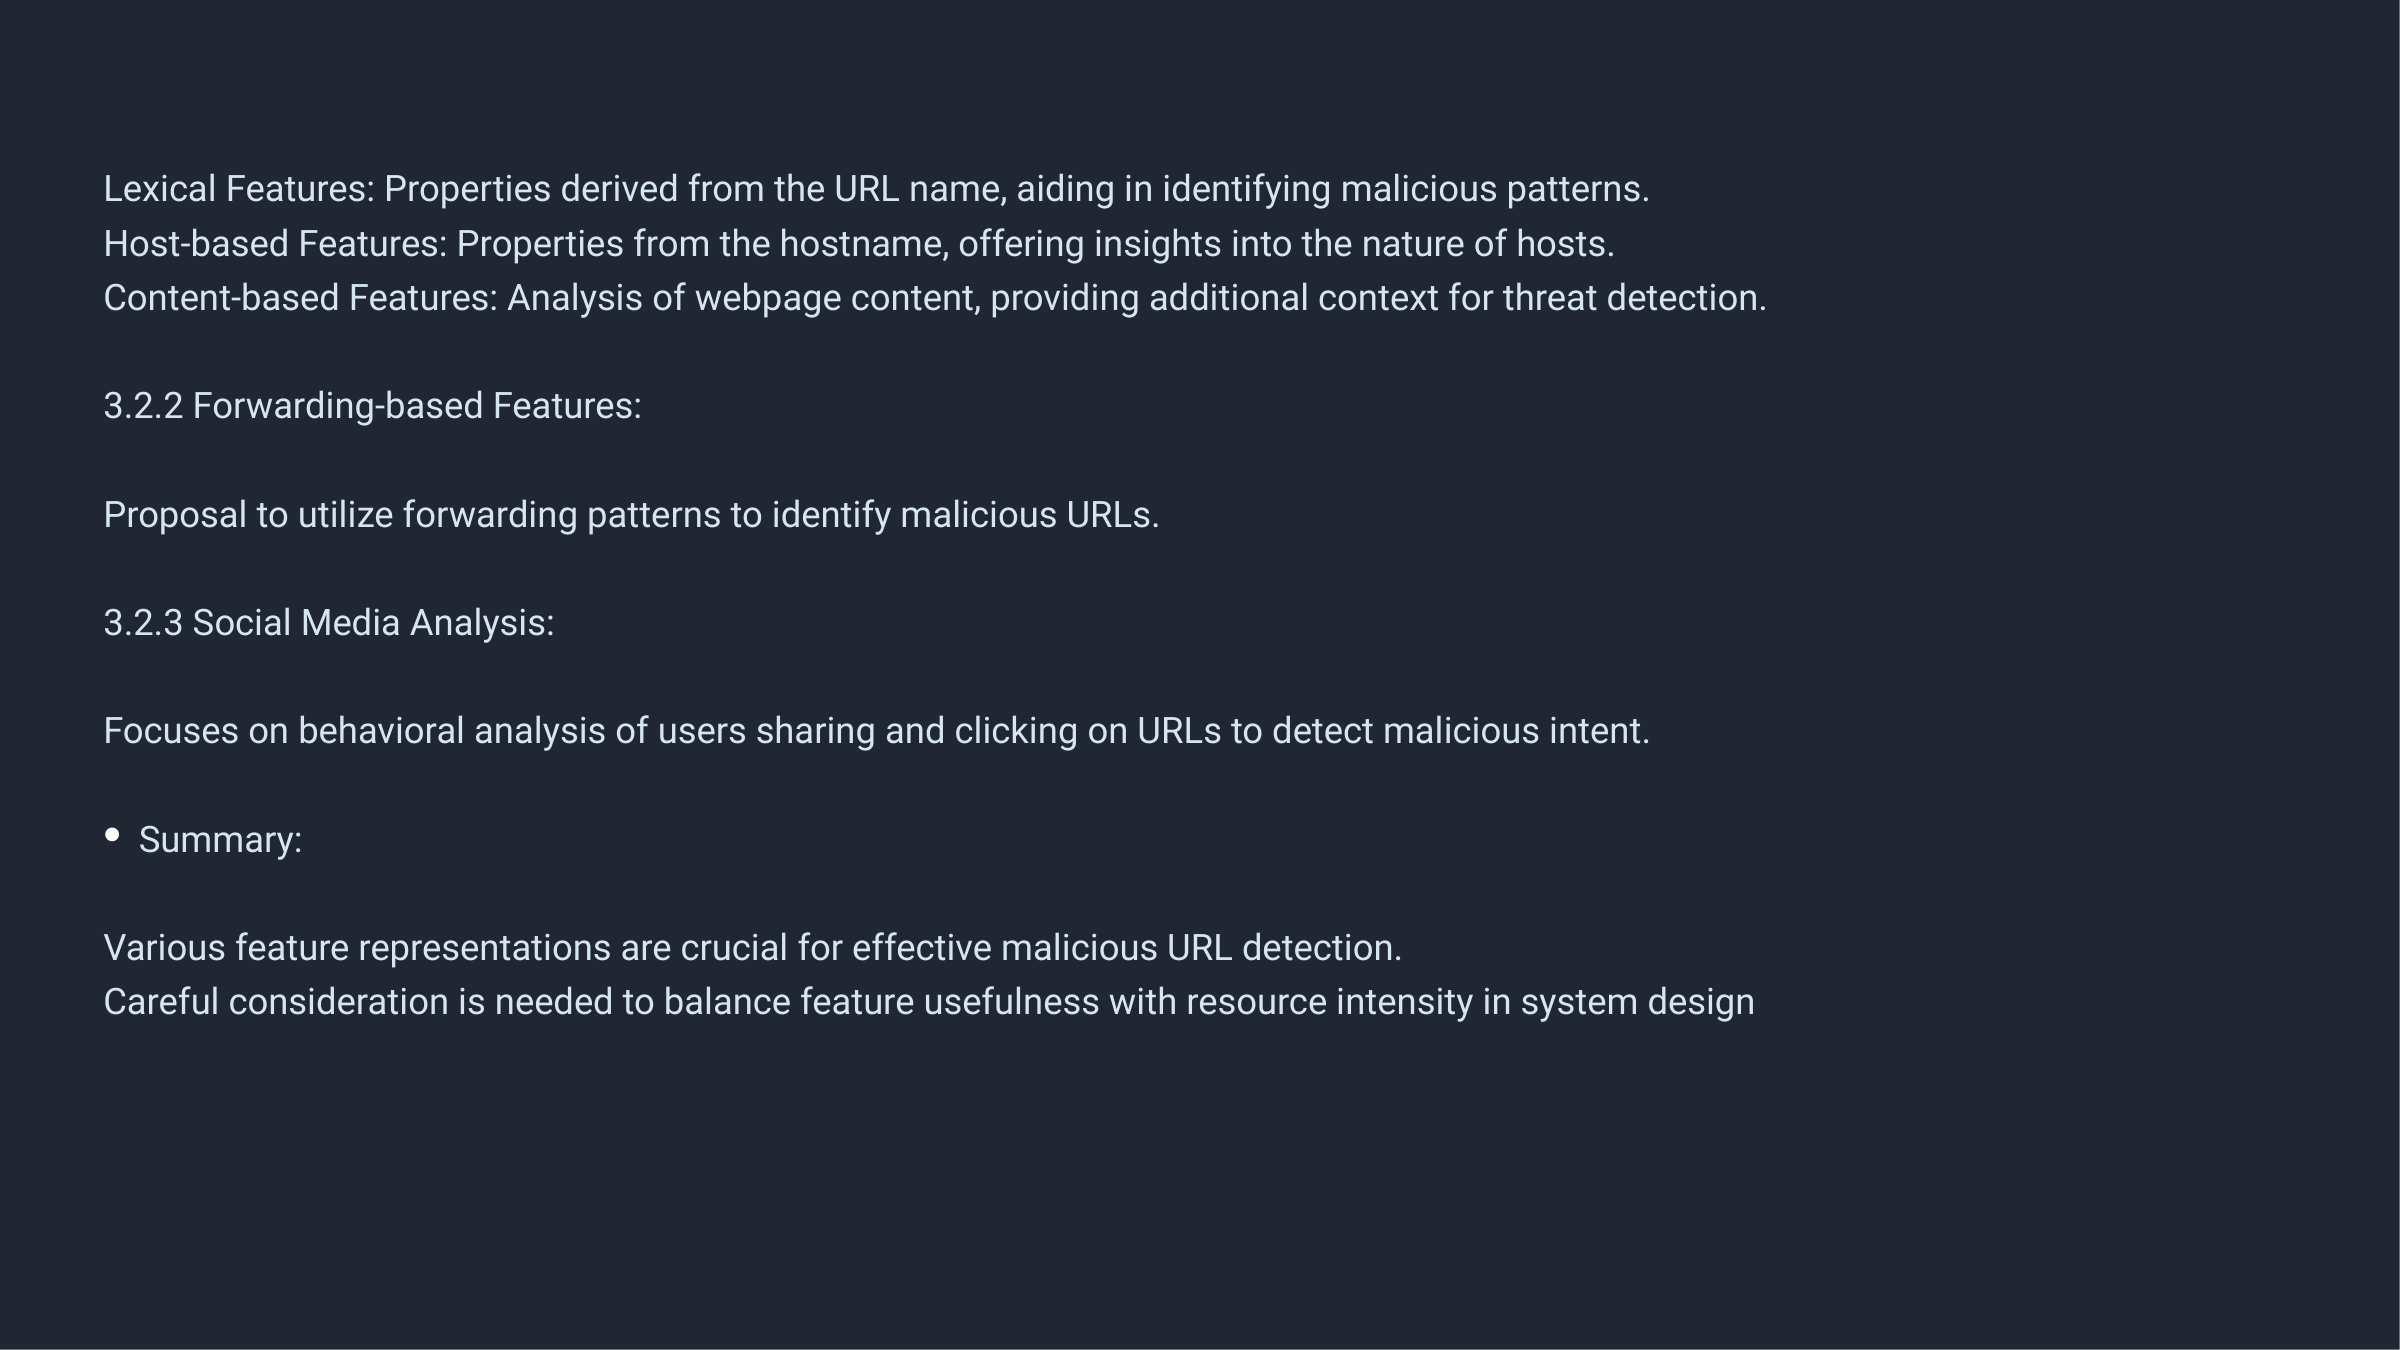

Lexical Features: Properties derived from the URL name, aiding in identifying malicious patterns.
Host-based Features: Properties from the hostname, offering insights into the nature of hosts.
Content-based Features: Analysis of webpage content, providing additional context for threat detection.

3.2.2 Forwarding-based Features:

Proposal to utilize forwarding patterns to identify malicious URLs.

3.2.3 Social Media Analysis:

Focuses on behavioral analysis of users sharing and clicking on URLs to detect malicious intent.

Summary:

Various feature representations are crucial for effective malicious URL detection.
Careful consideration is needed to balance feature usefulness with resource intensity in system design